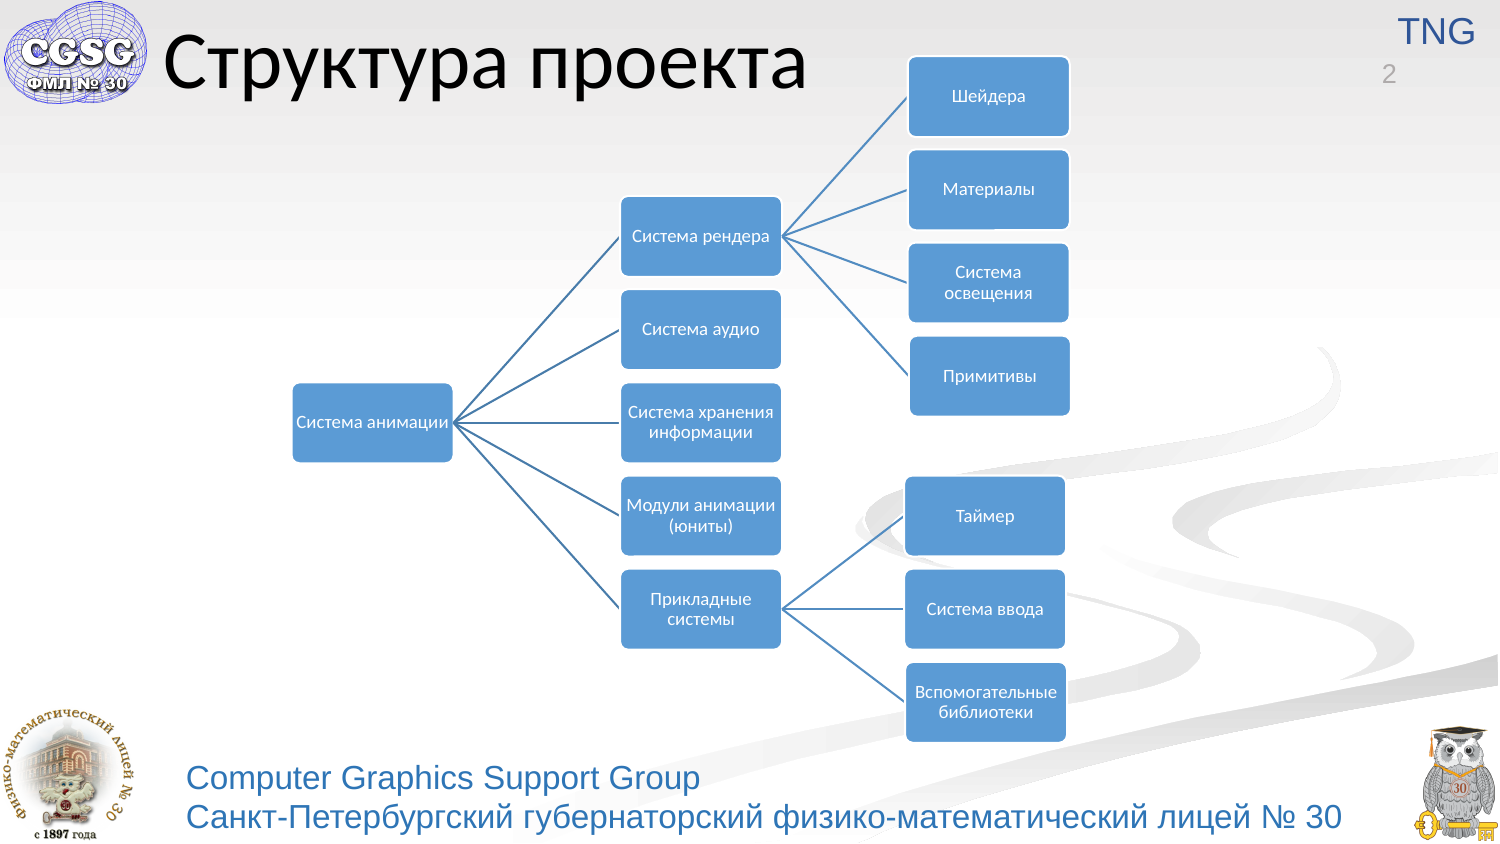

# Структура проекта
Система анимации

Система рендера

Шейдера

Материалы

Система освещения

Примитивы

Система аудио

Система хранения информации

Модули анимации (юниты)

Прикладные системы

Таймер

Система ввода

Вспомогательные библиотеки